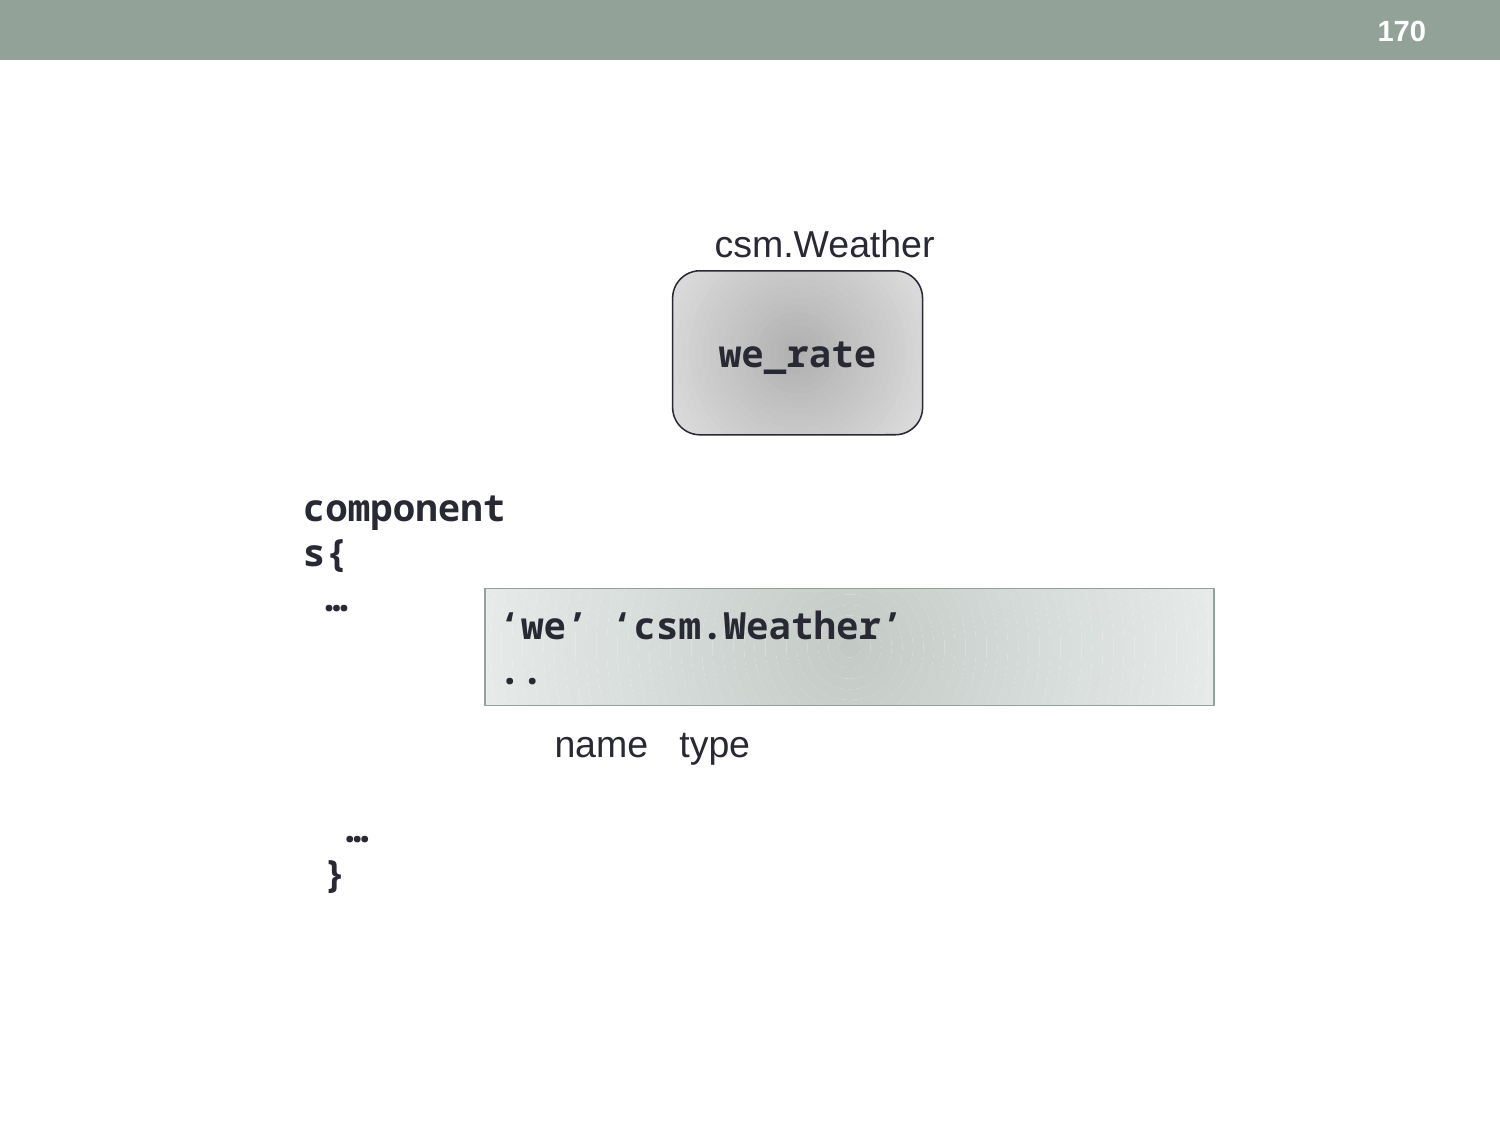

170
csm.Weather
we_rate
components{
 …

‘we’ ‘csm.Weather’
..
name   type
 …
}